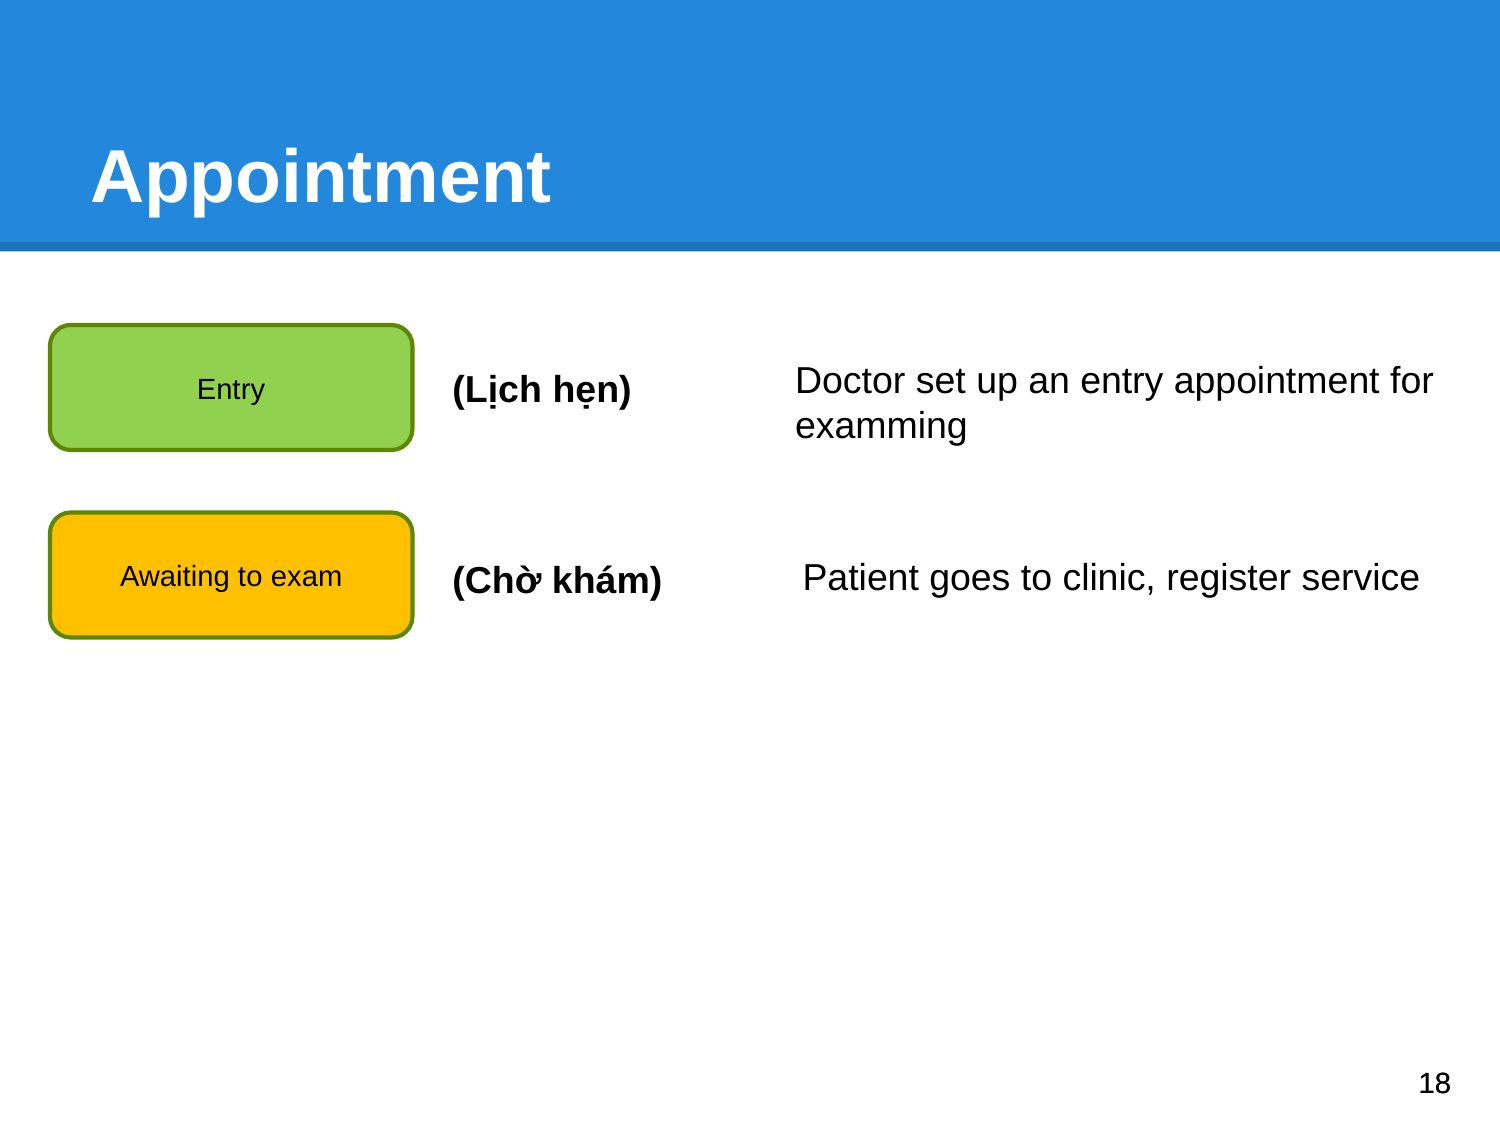

# Appointment

Entry
(Lịch hẹn)
Doctor set up an entry appointment for examming
Awaiting to exam
(Chờ khám)
Patient goes to clinic, register service
18
18